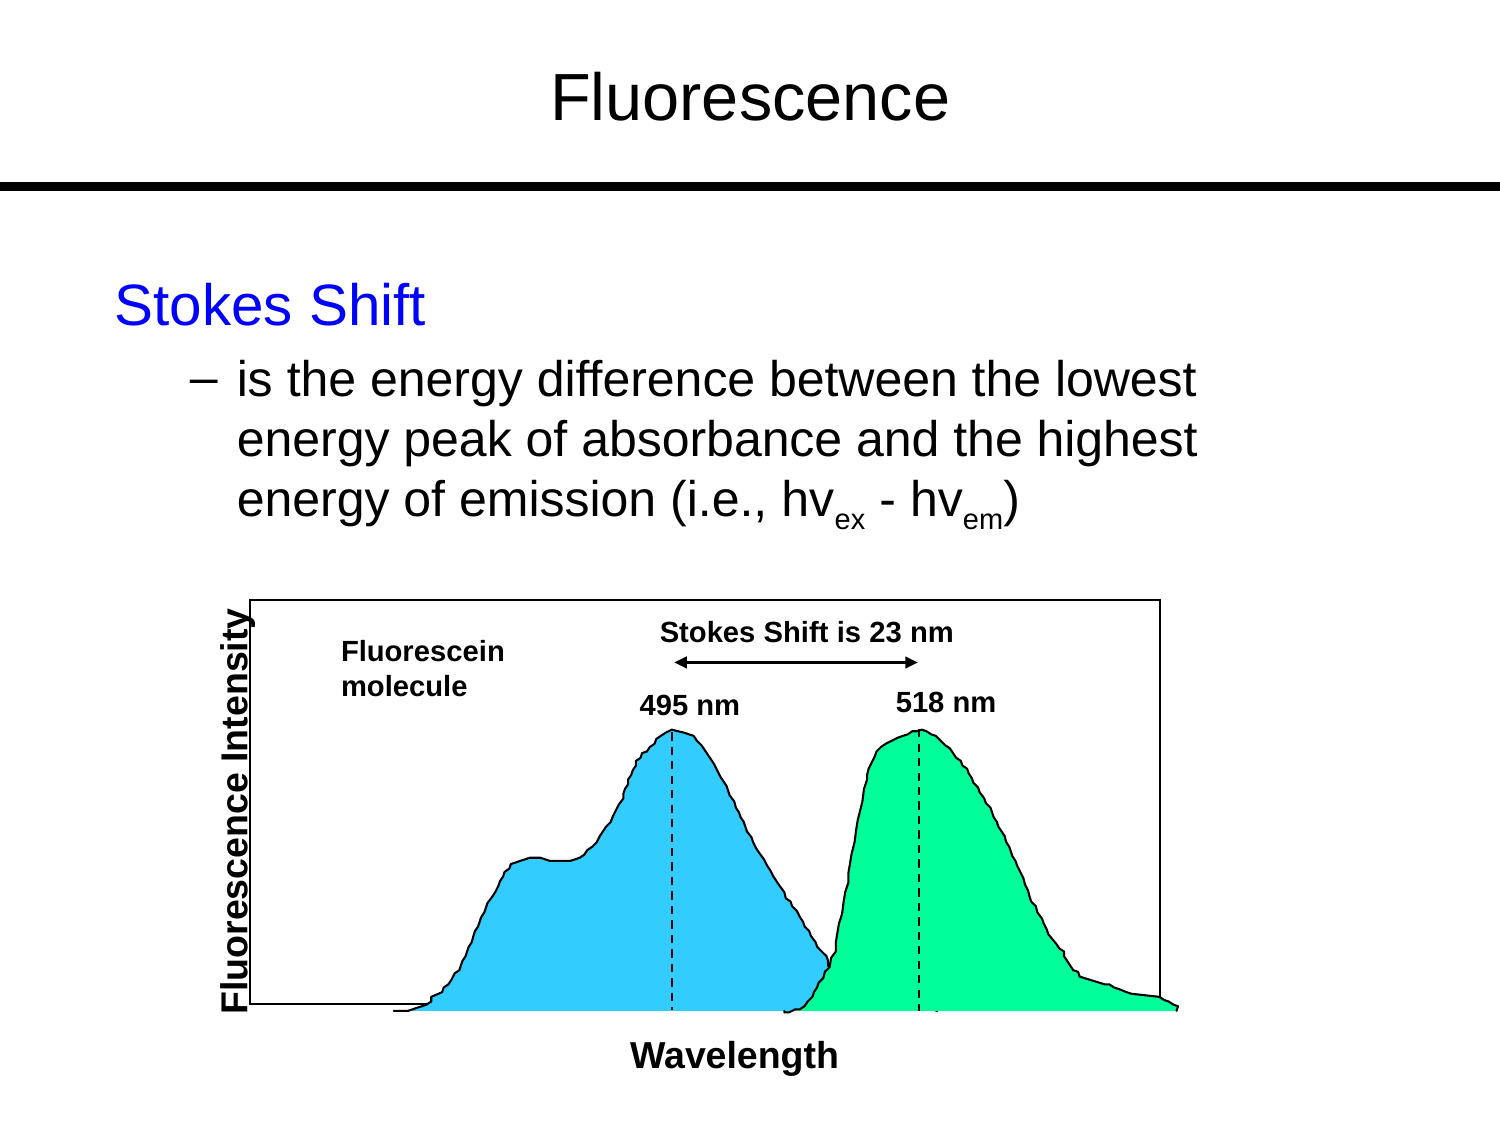

# Fluorescence

Stokes Shift
is the energy difference between the lowest energy peak of absorbance and the highest energy of emission (i.e., hvex - hvem)

Stokes Shift is 23 nm
Fluorescein
molecule
518 nm
495 nm

Fluorescence Intensity
Wavelength